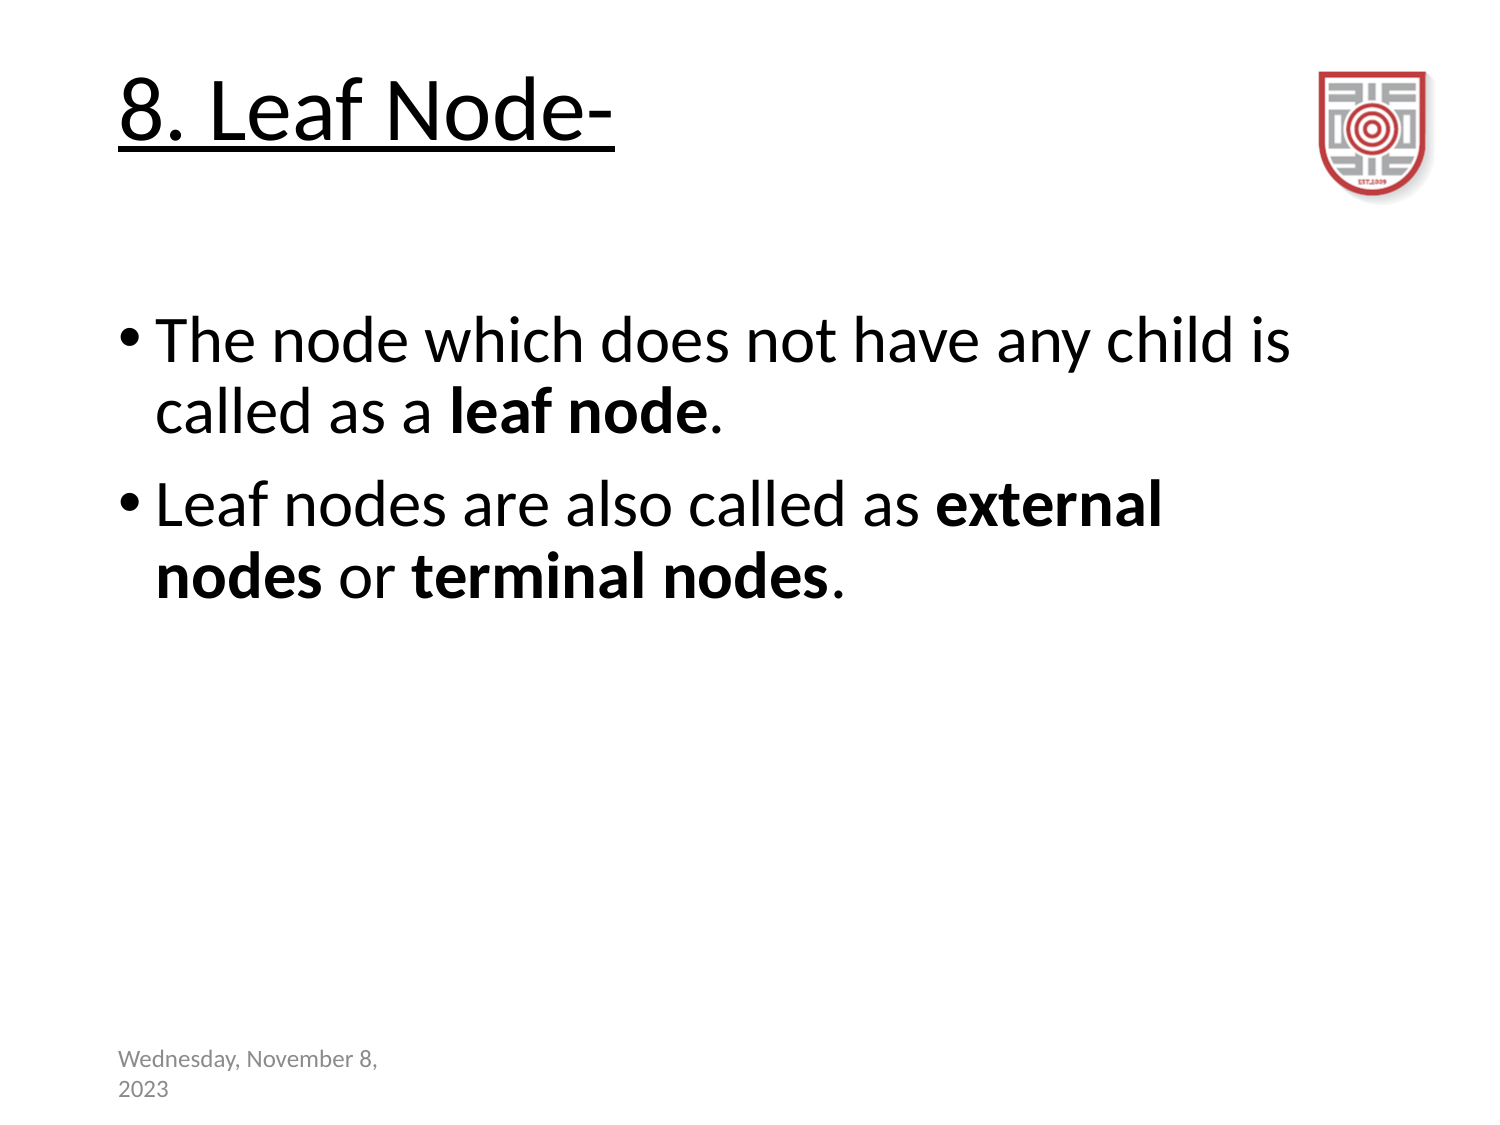

# 8. Leaf Node-

The node which does not have any child is called as a leaf node.
Leaf nodes are also called as external nodes or terminal nodes.

Wednesday, November 8, 2023